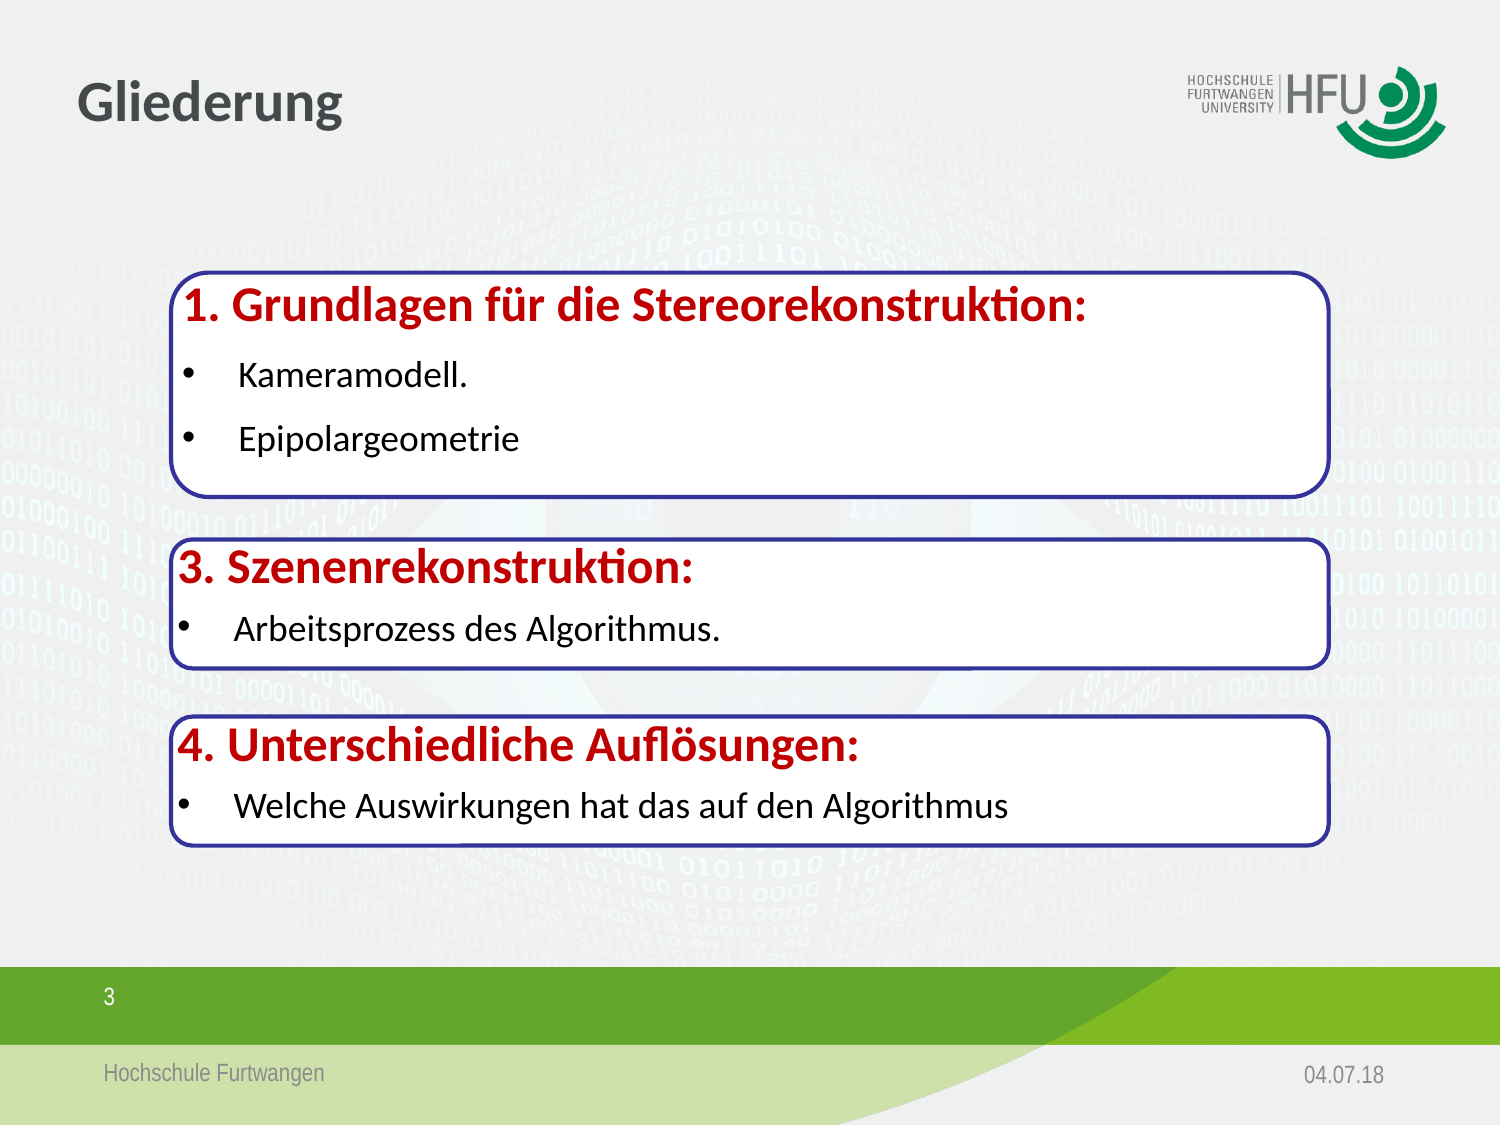

# Gliederung
1. Grundlagen für die Stereorekonstruktion:
Kameramodell.
Epipolargeometrie

3. Szenenrekonstruktion:
Arbeitsprozess des Algorithmus.
4. Unterschiedliche Auflösungen:
Welche Auswirkungen hat das auf den Algorithmus
3
Hochschule Furtwangen
04.07.18